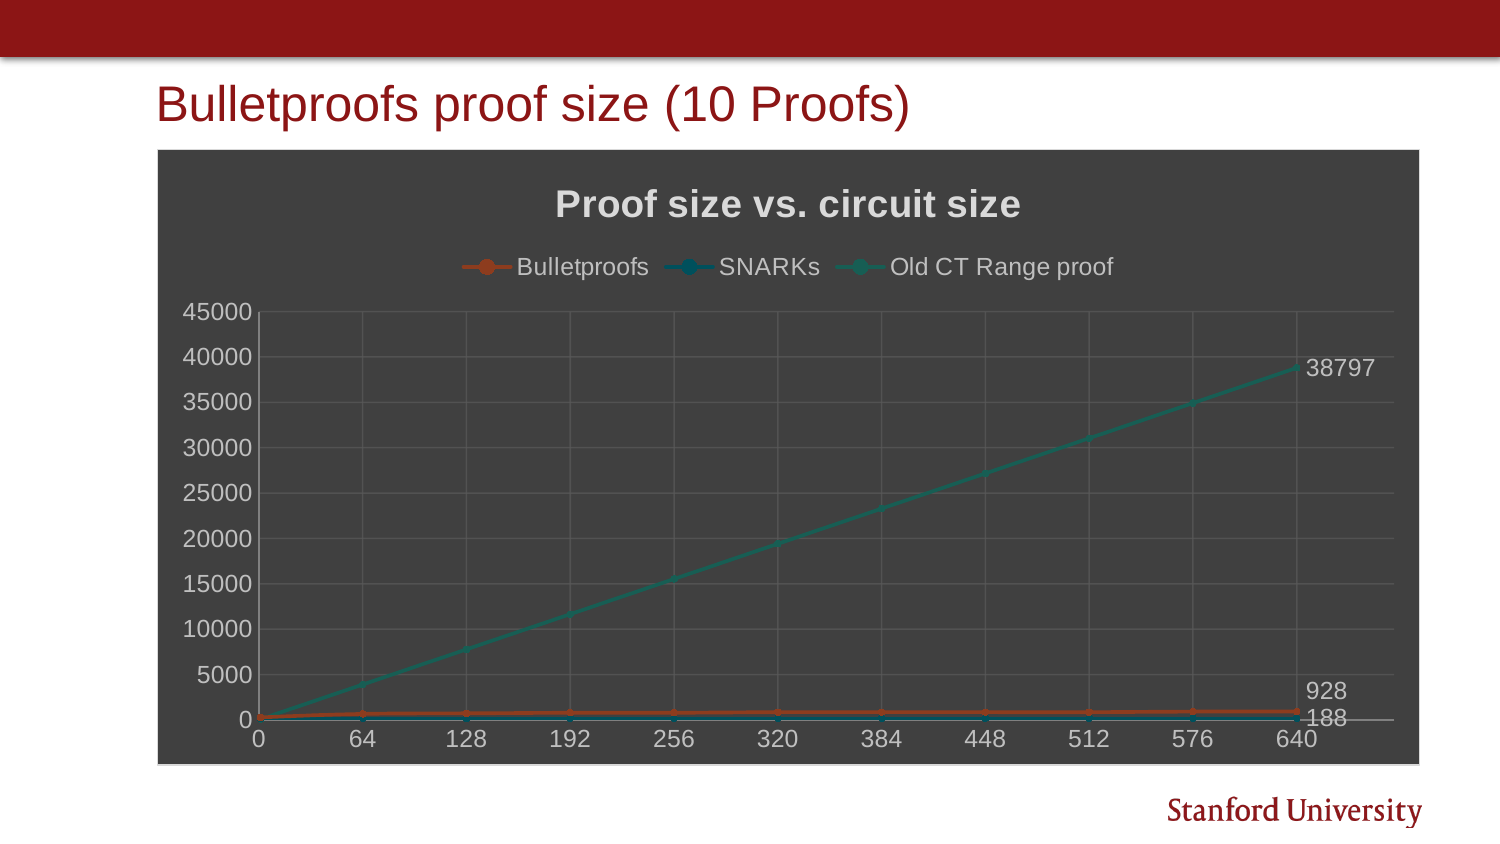

# Bulletproofs proof size (10 Proofs)

### Chart: Proof size vs. circuit size

| Category | Bulletproofs | SNARKs | Old CT Range proof |
|---|---|---|---|